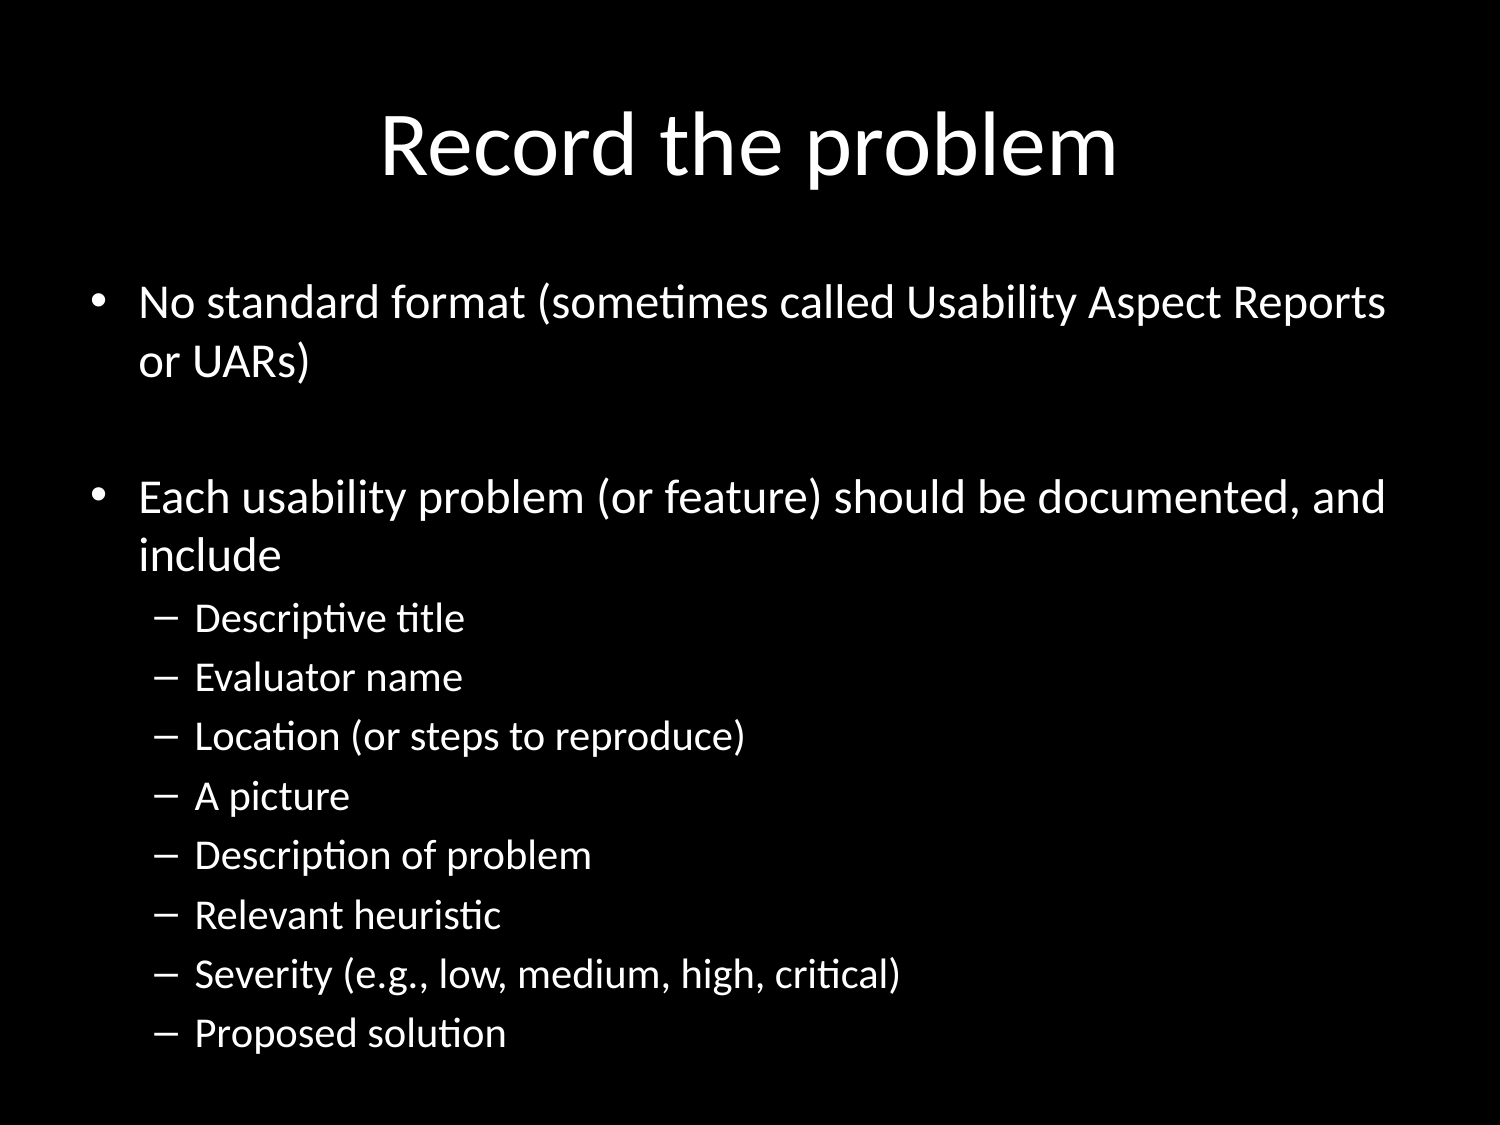

# Record the problem
No standard format (sometimes called Usability Aspect Reports or UARs)

Each usability problem (or feature) should be documented, and include
Descriptive title
Evaluator name
Location (or steps to reproduce)
A picture
Description of problem
Relevant heuristic
Severity (e.g., low, medium, high, critical)
Proposed solution